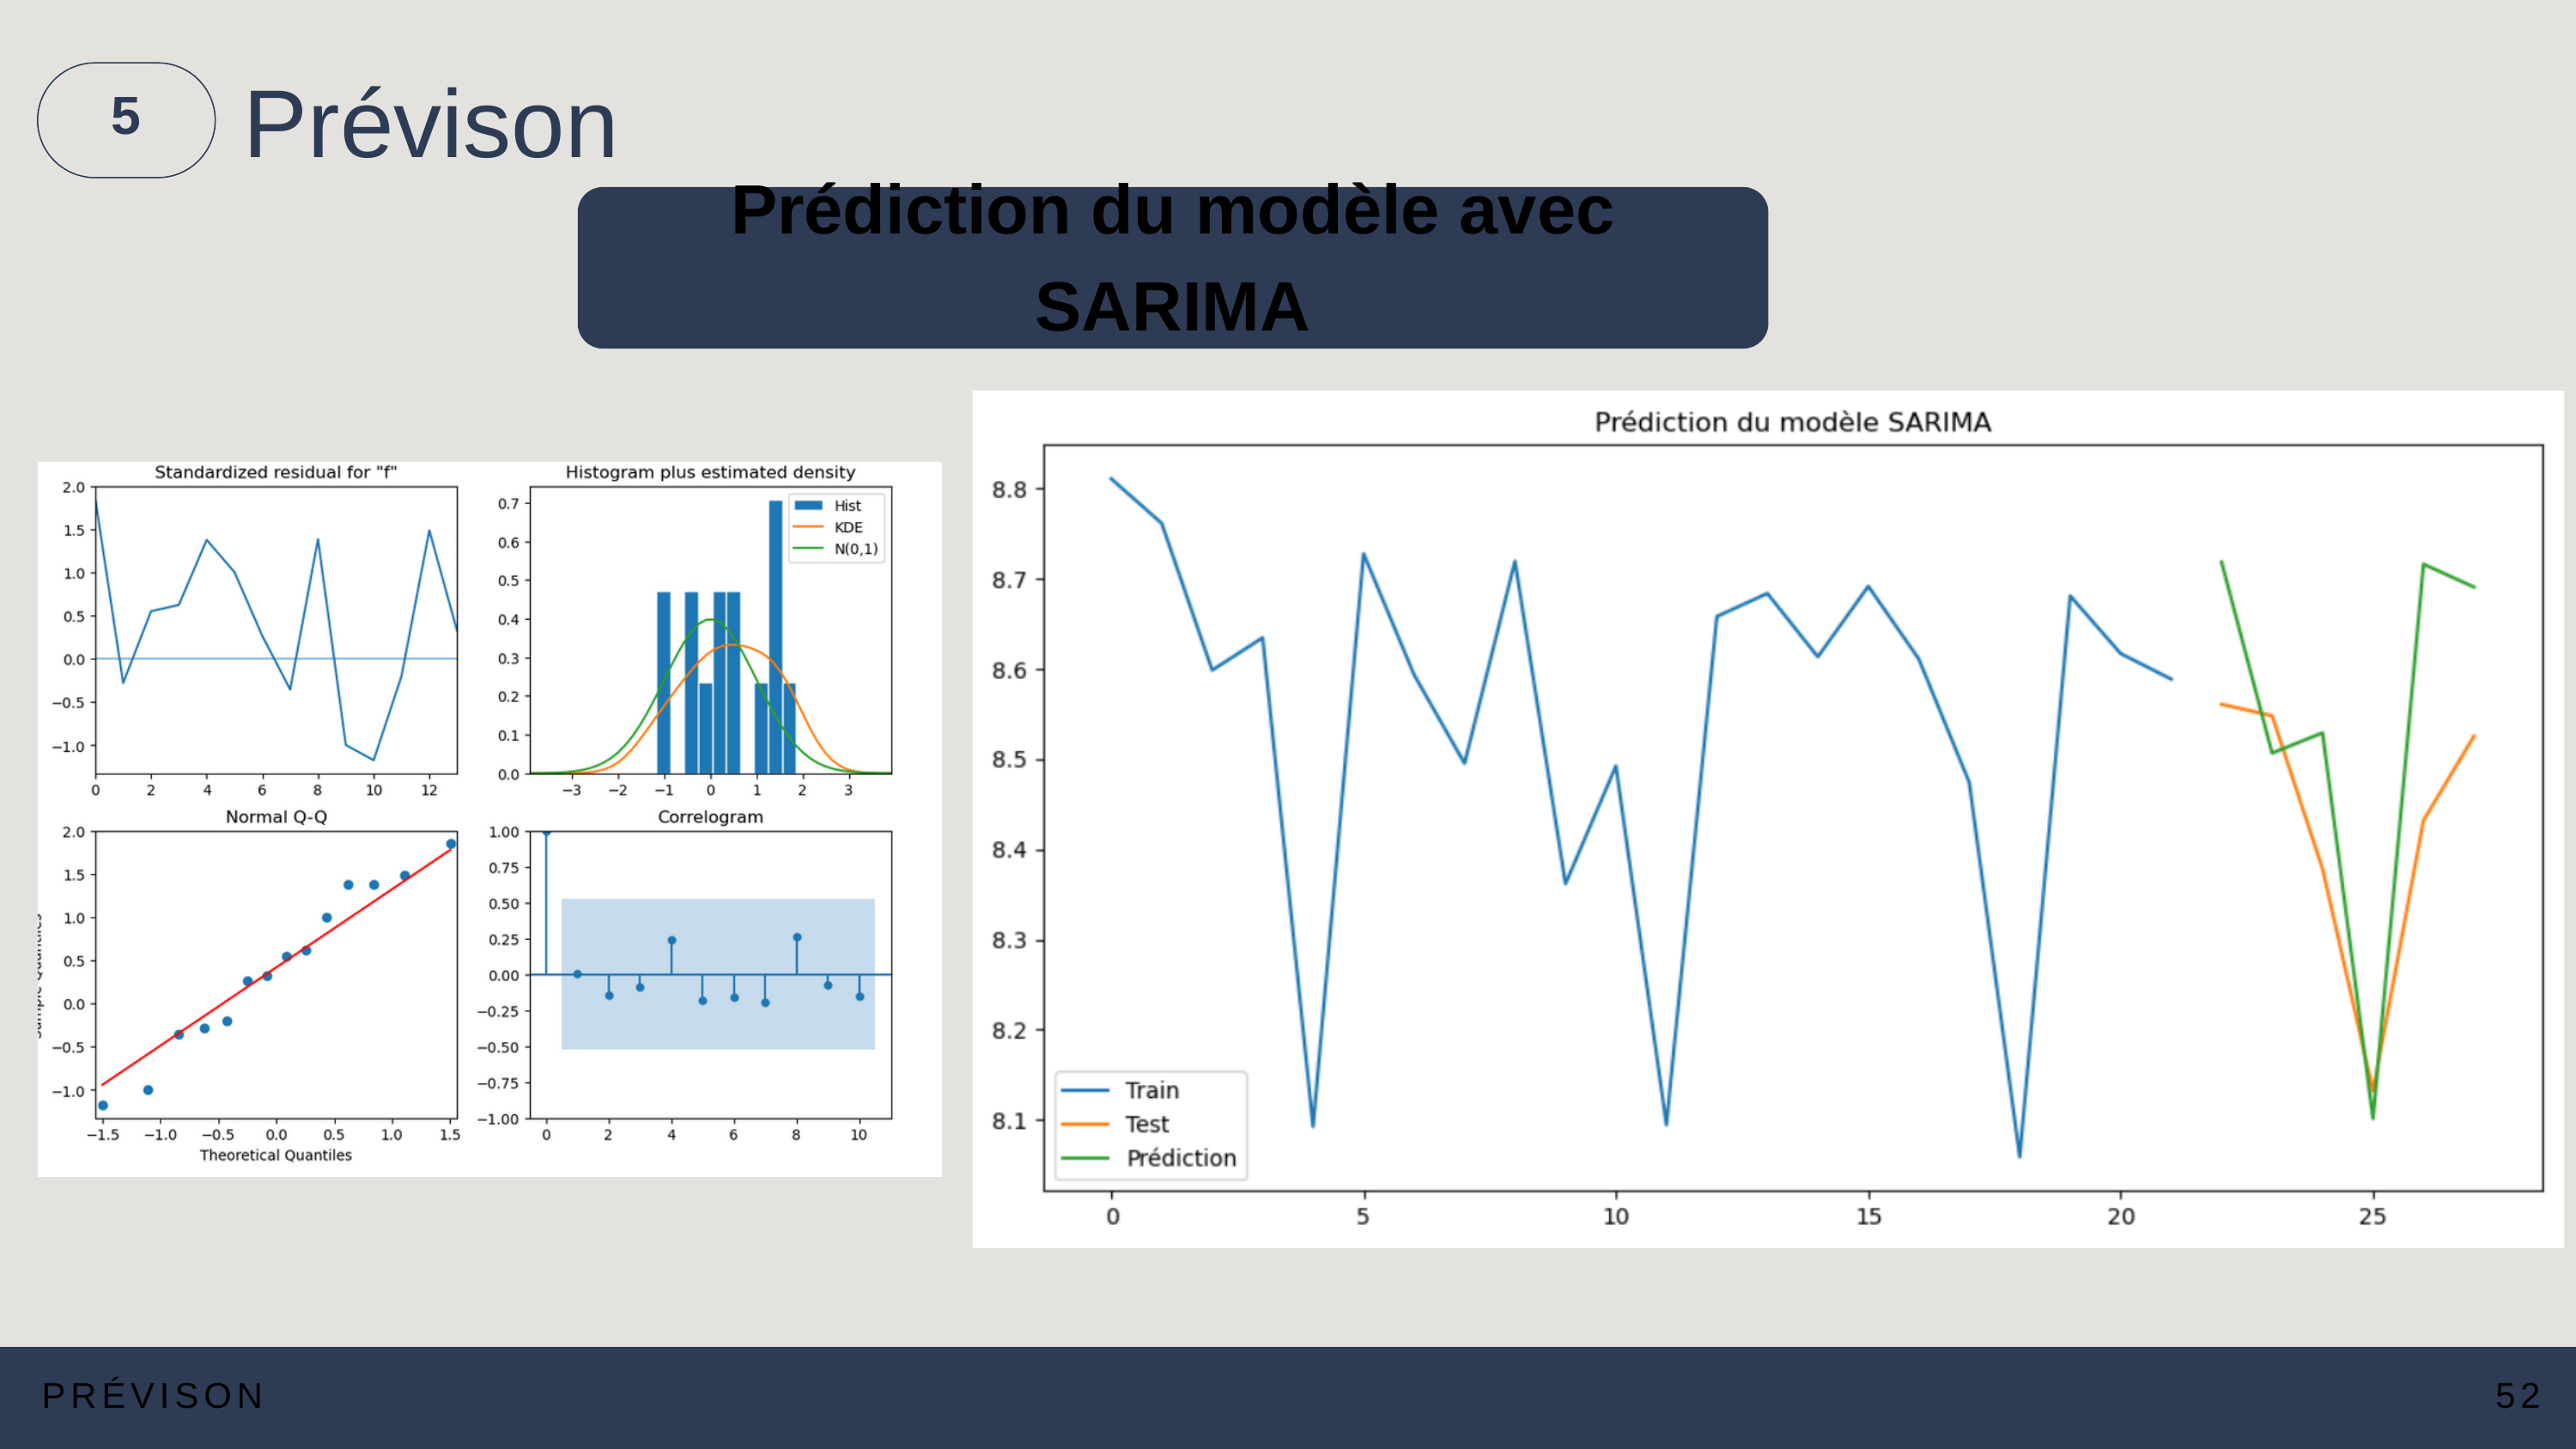

5
Prévison

Prédiction du modèle avec SARIMA

PRÉVISON
52